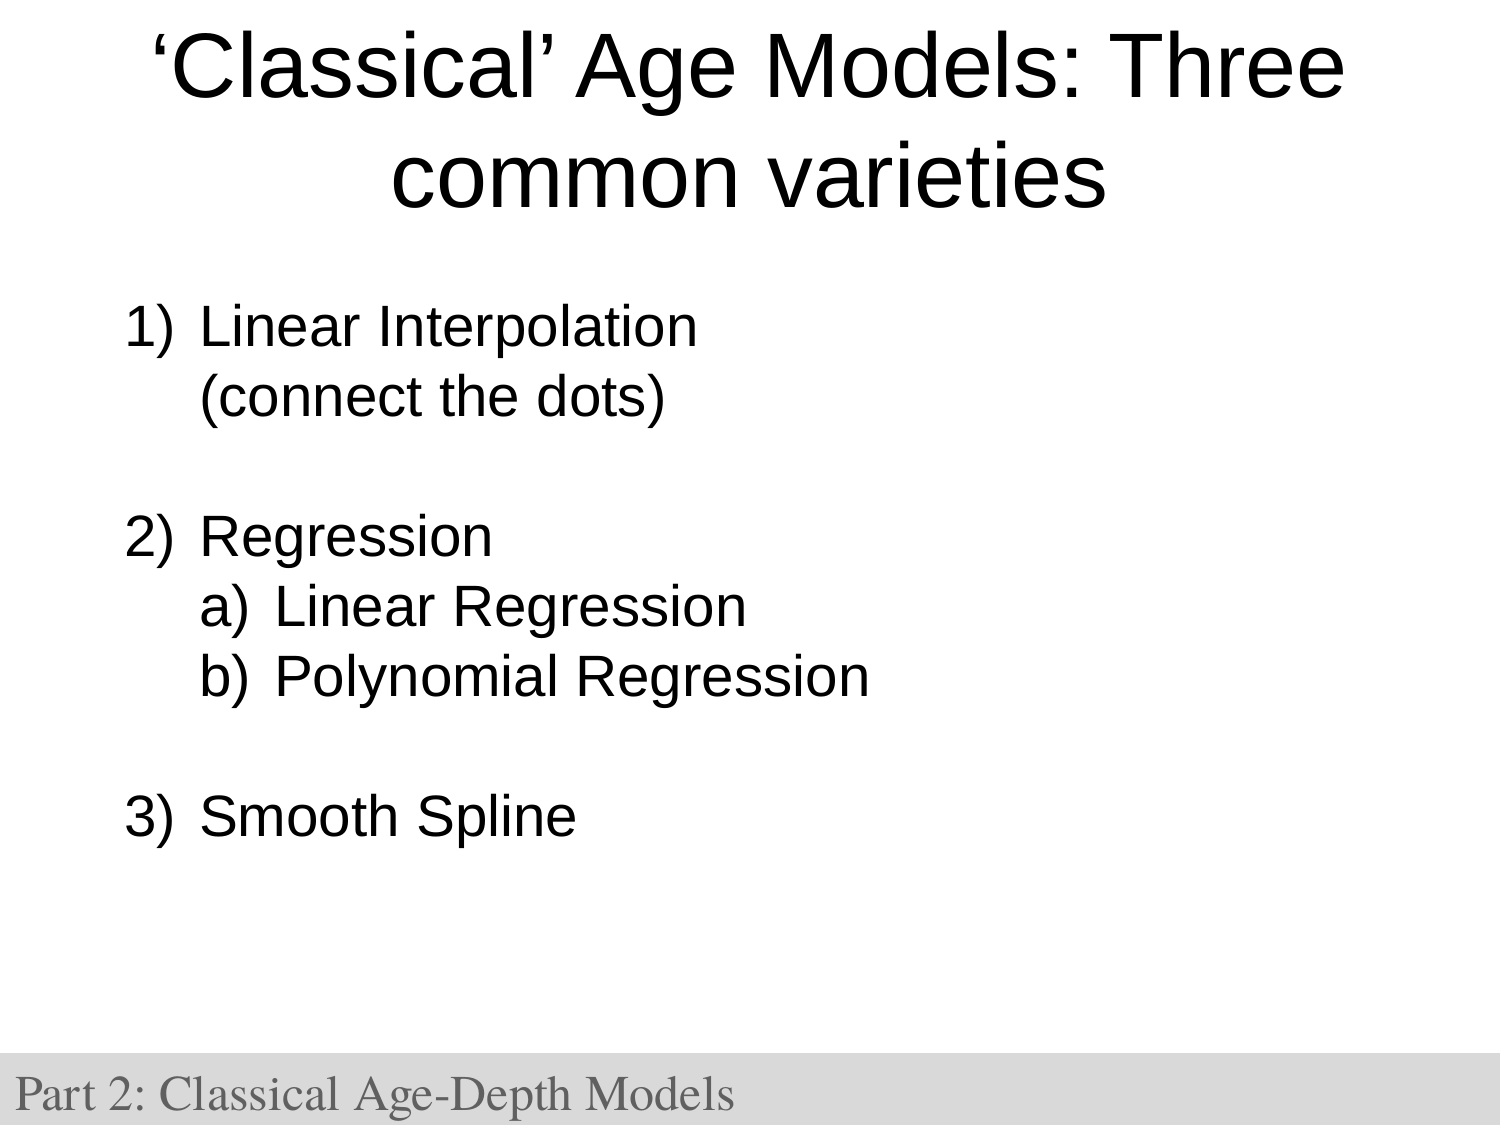

# ‘Classical’ Age Models: Three common varieties
Linear Interpolation (connect the dots)

Regression
Linear Regression
Polynomial Regression

Smooth Spline